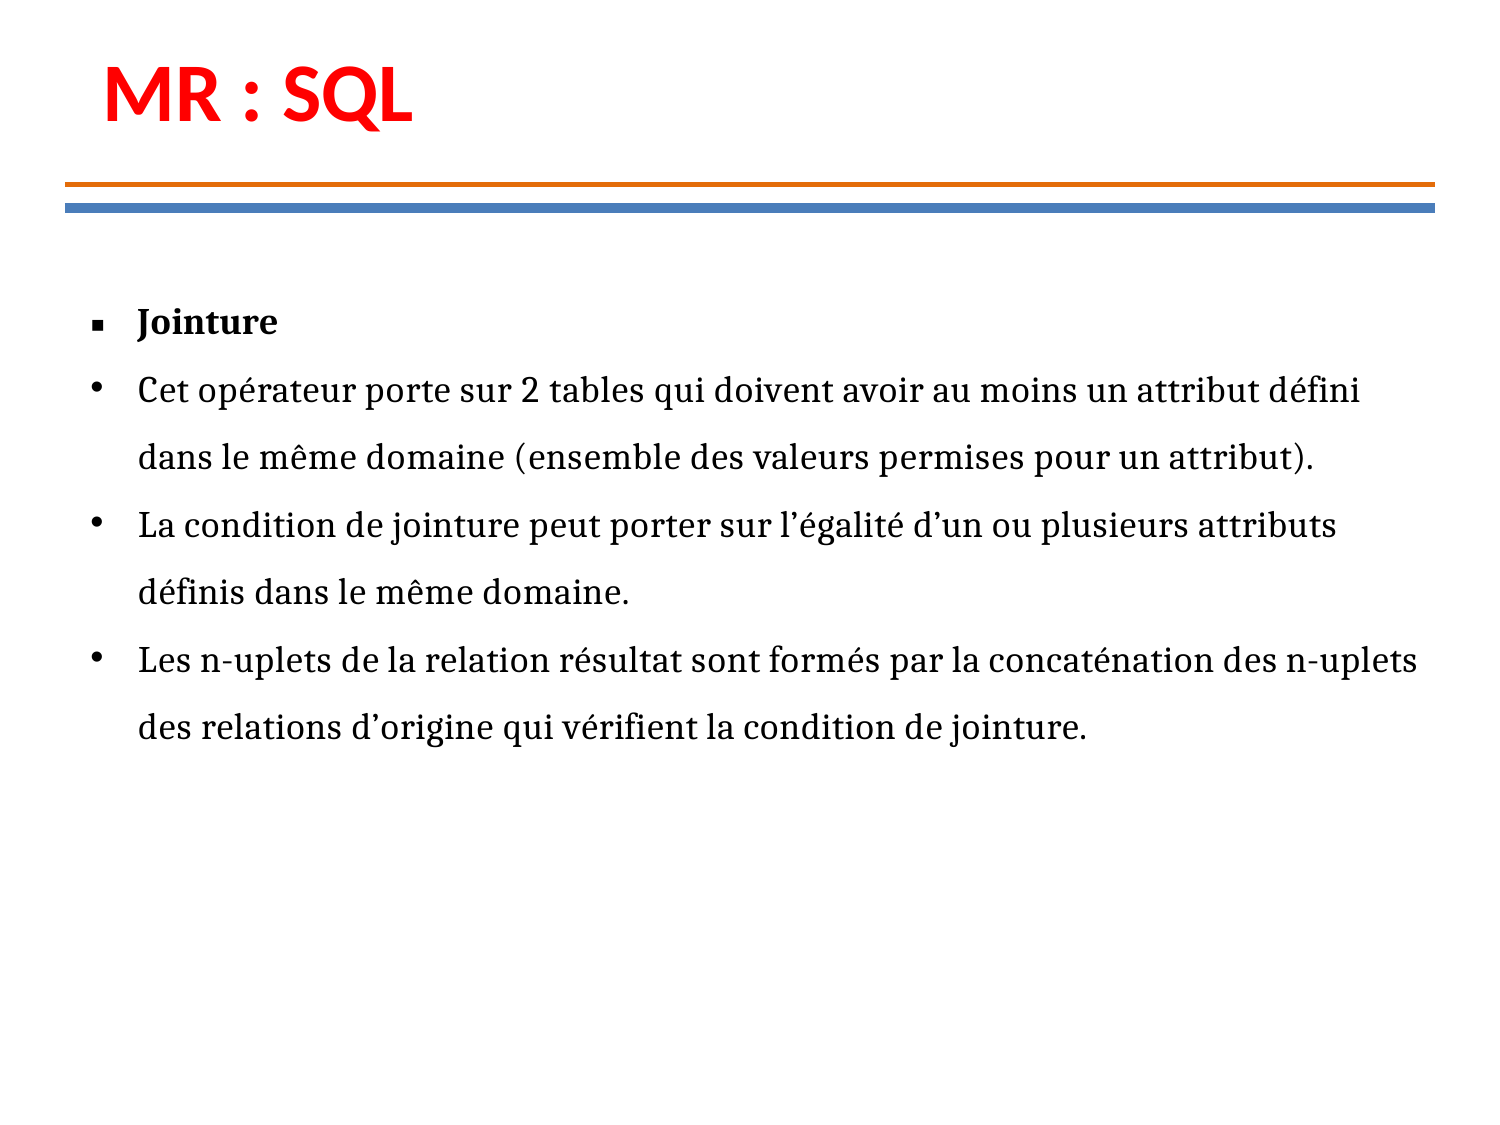

MR : SQL
Jointure
Cet opérateur porte sur 2 tables qui doivent avoir au moins un attribut défini dans le même domaine (ensemble des valeurs permises pour un attribut).
La condition de jointure peut porter sur l’égalité d’un ou plusieurs attributs définis dans le même domaine.
Les n-uplets de la relation résultat sont formés par la concaténation des n-uplets des relations d’origine qui vérifient la condition de jointure.